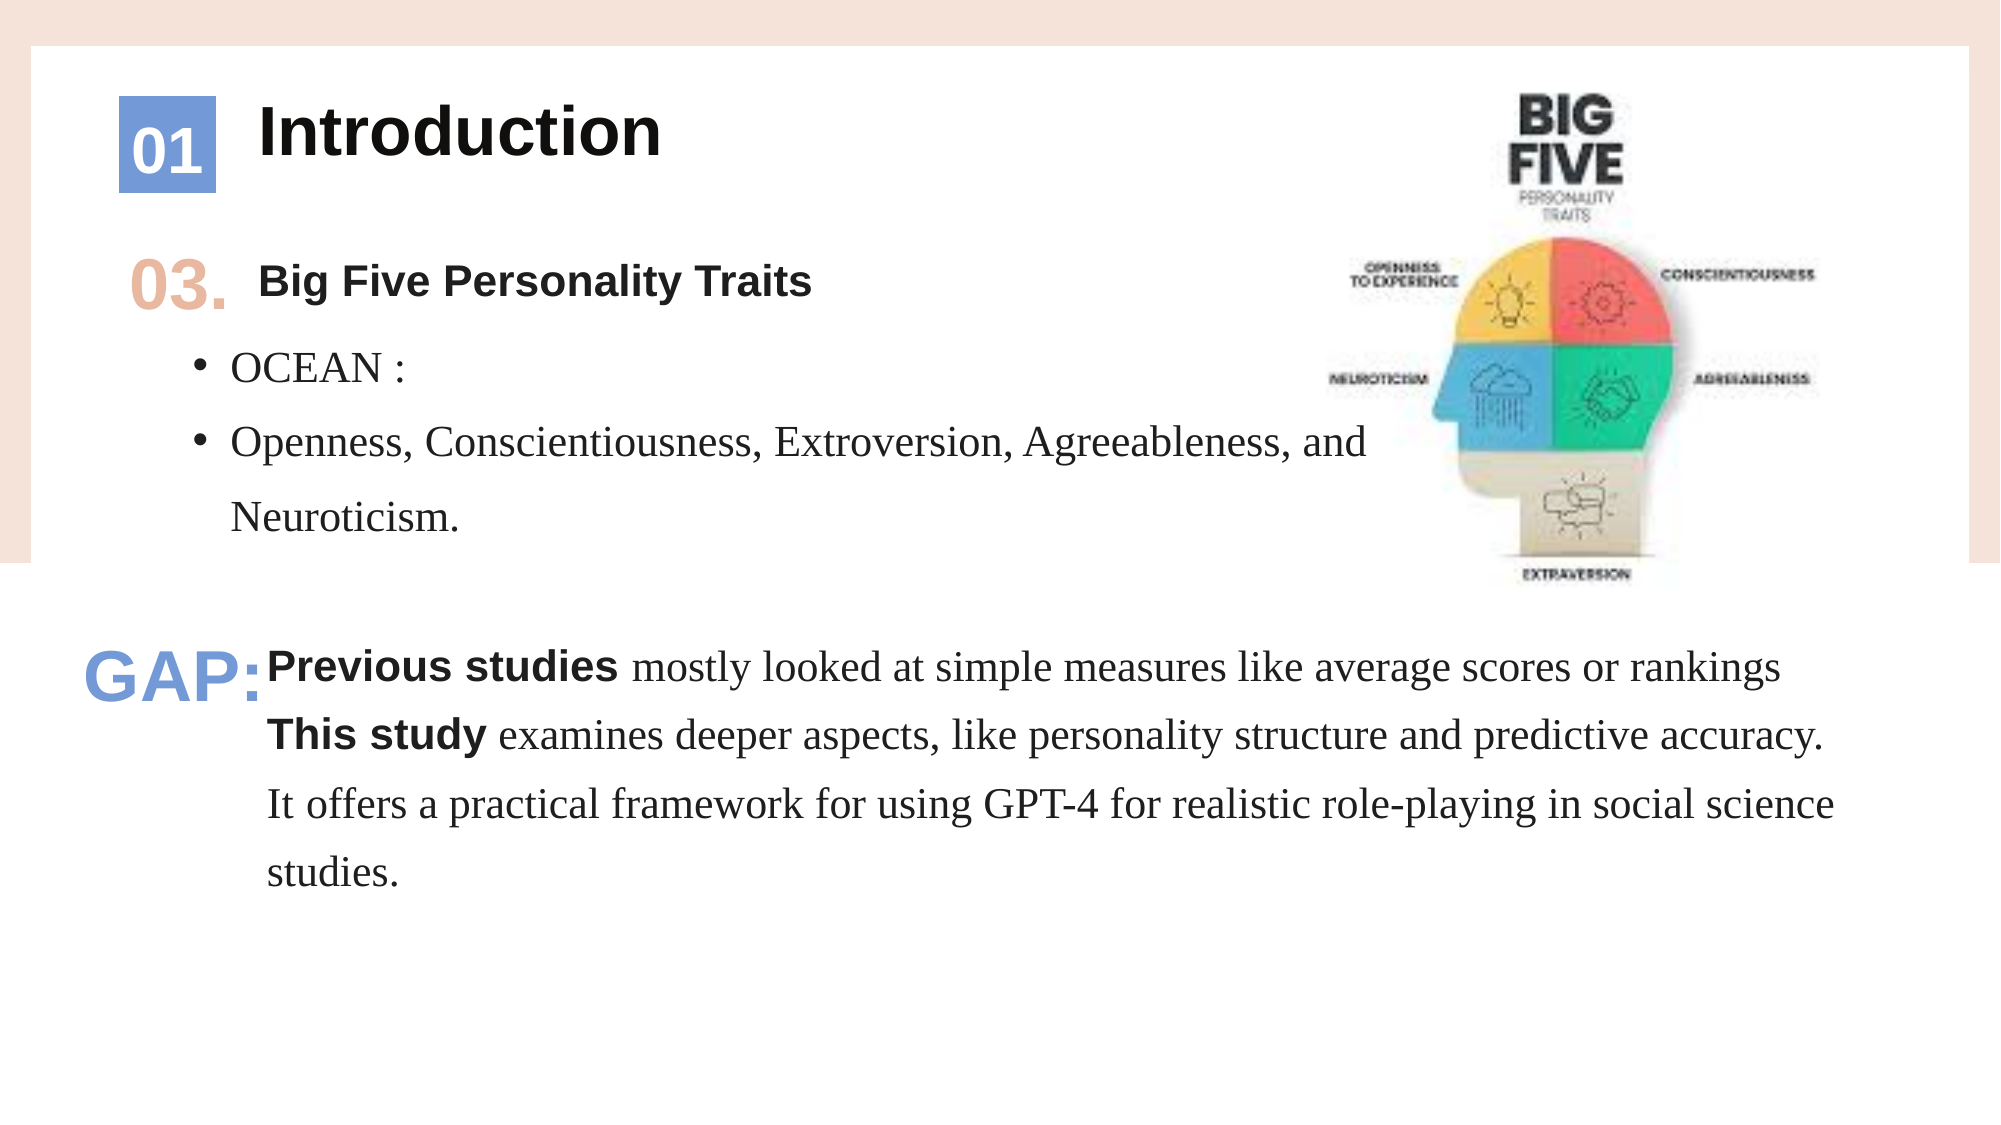

Introduction

01
Big Five Personality Traits
03.
OCEAN :
Openness, Conscientiousness, Extroversion, Agreeableness, and Neuroticism.
Previous studies mostly looked at simple measures like average scores or rankings
This study examines deeper aspects, like personality structure and predictive accuracy.
It offers a practical framework for using GPT-4 for realistic role-playing in social science studies.

GAP: